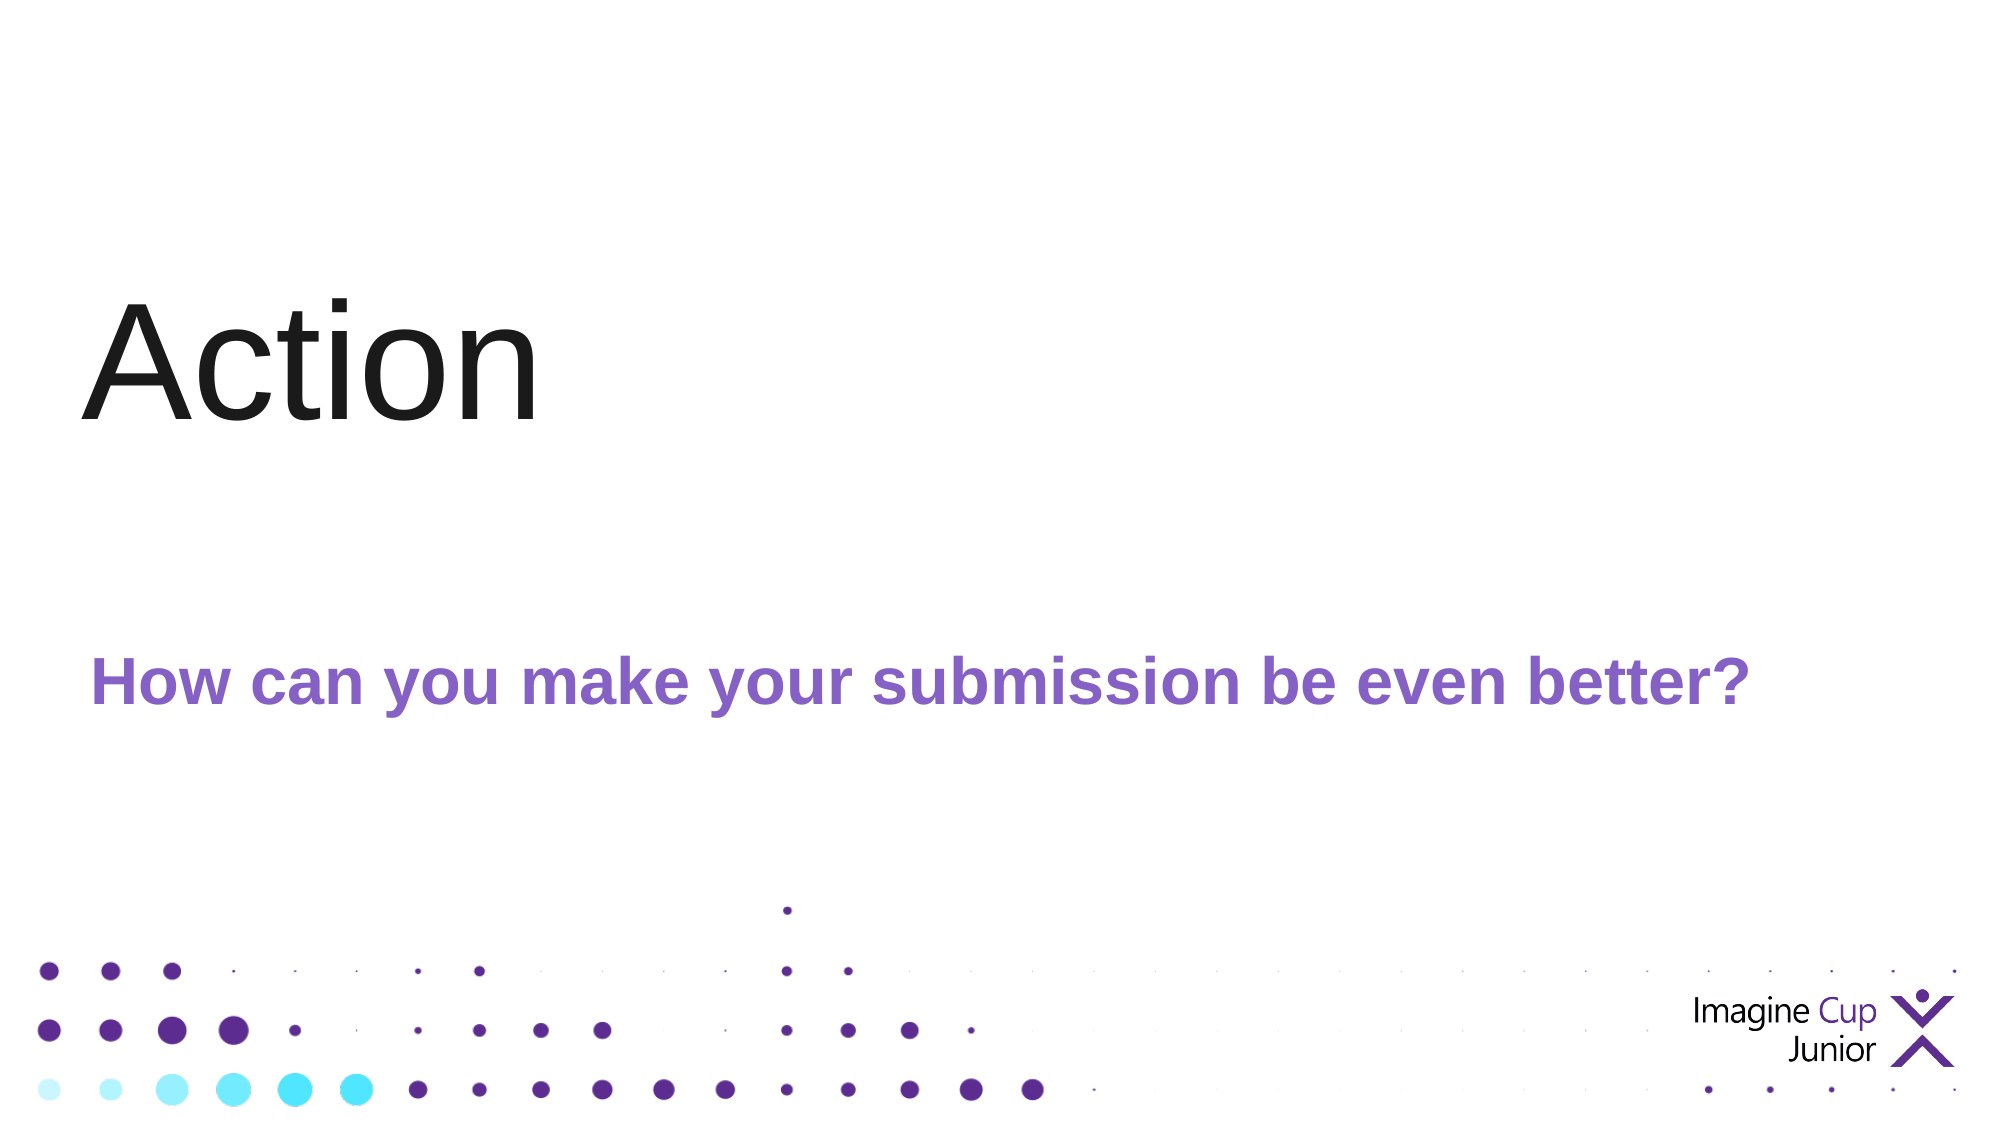

Action
How can you make your submission be even better?